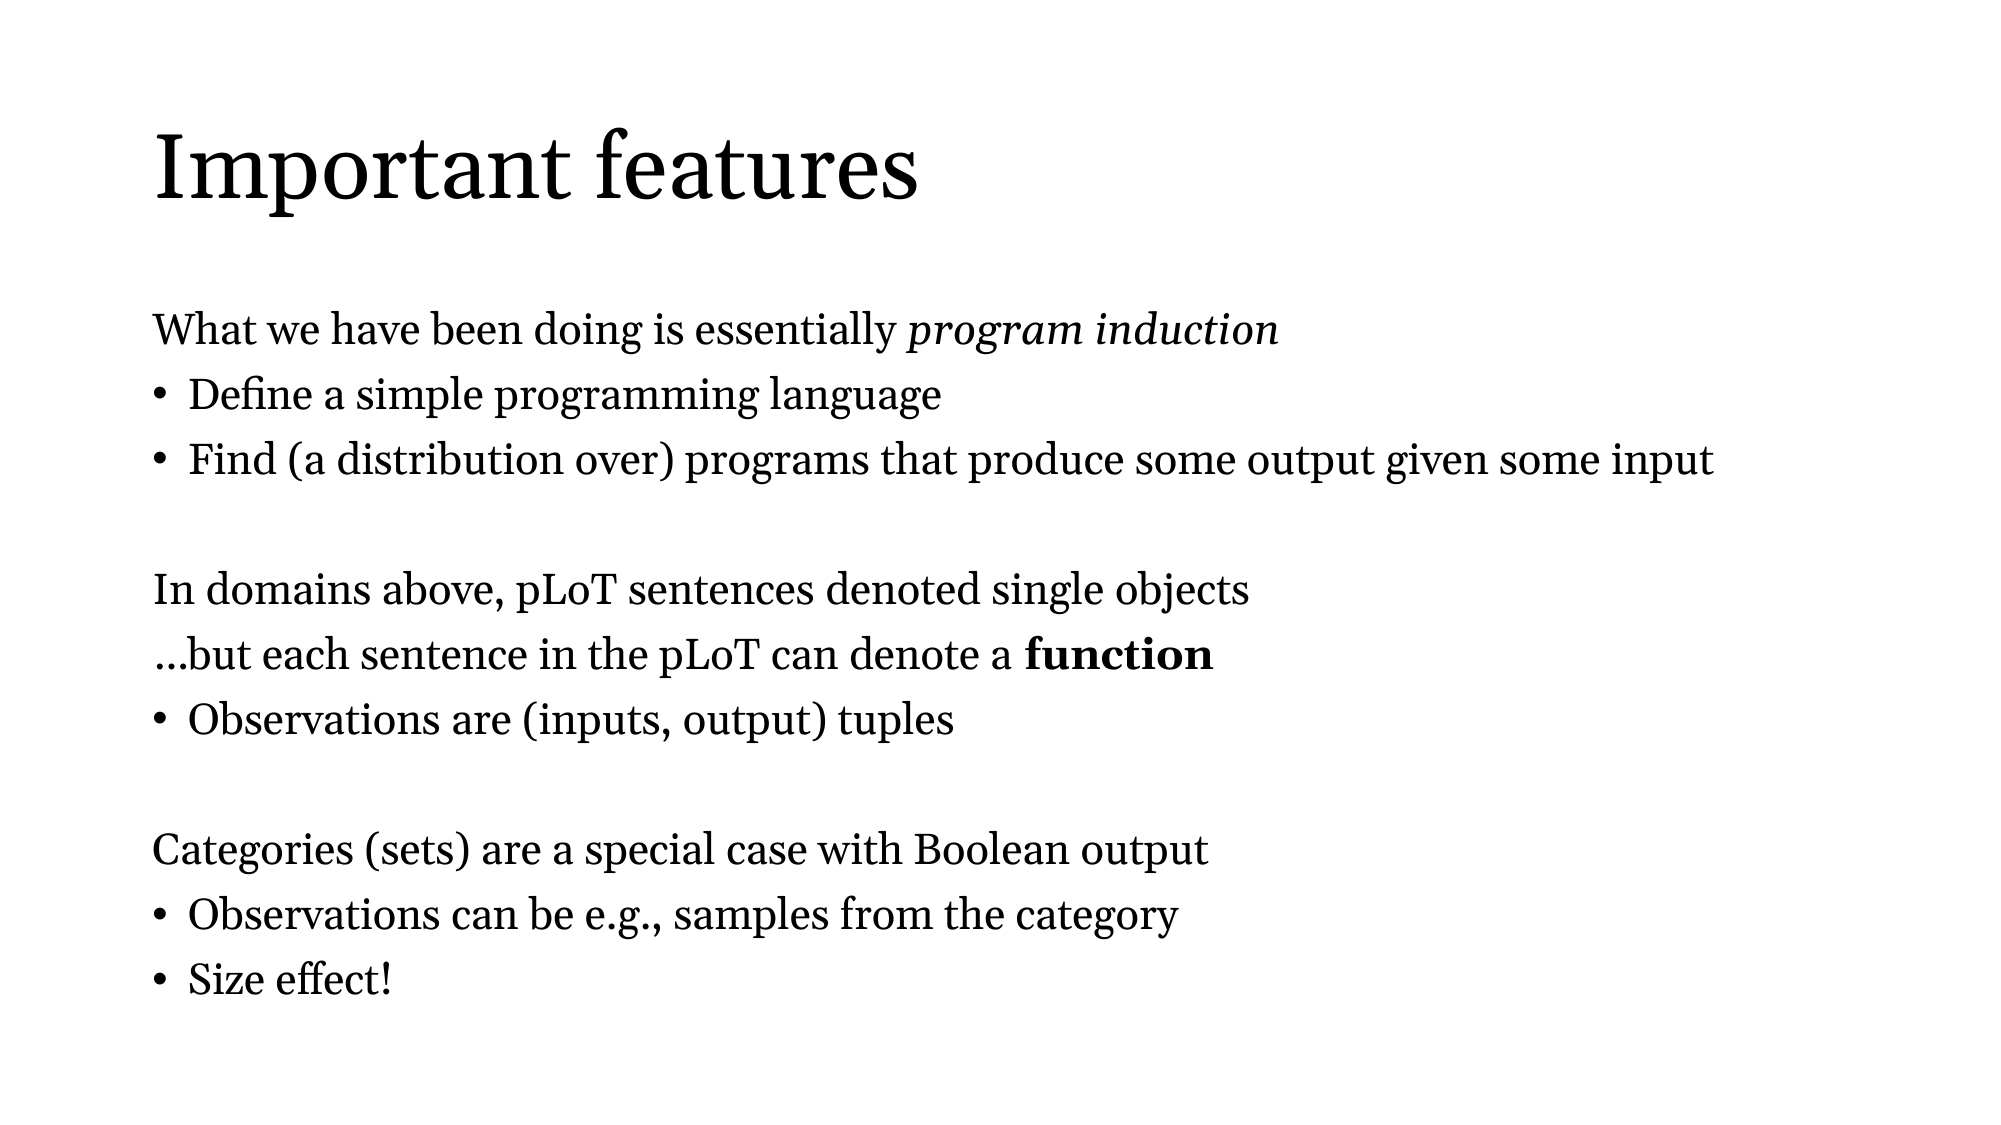

# Important features
What we have been doing is essentially program induction
Define a simple programming language
Find (a distribution over) programs that produce some output given some input

In domains above, pLoT sentences denoted single objects
…but each sentence in the pLoT can denote a function
Observations are (inputs, output) tuples

Categories (sets) are a special case with Boolean output
Observations can be e.g., samples from the category
Size effect!